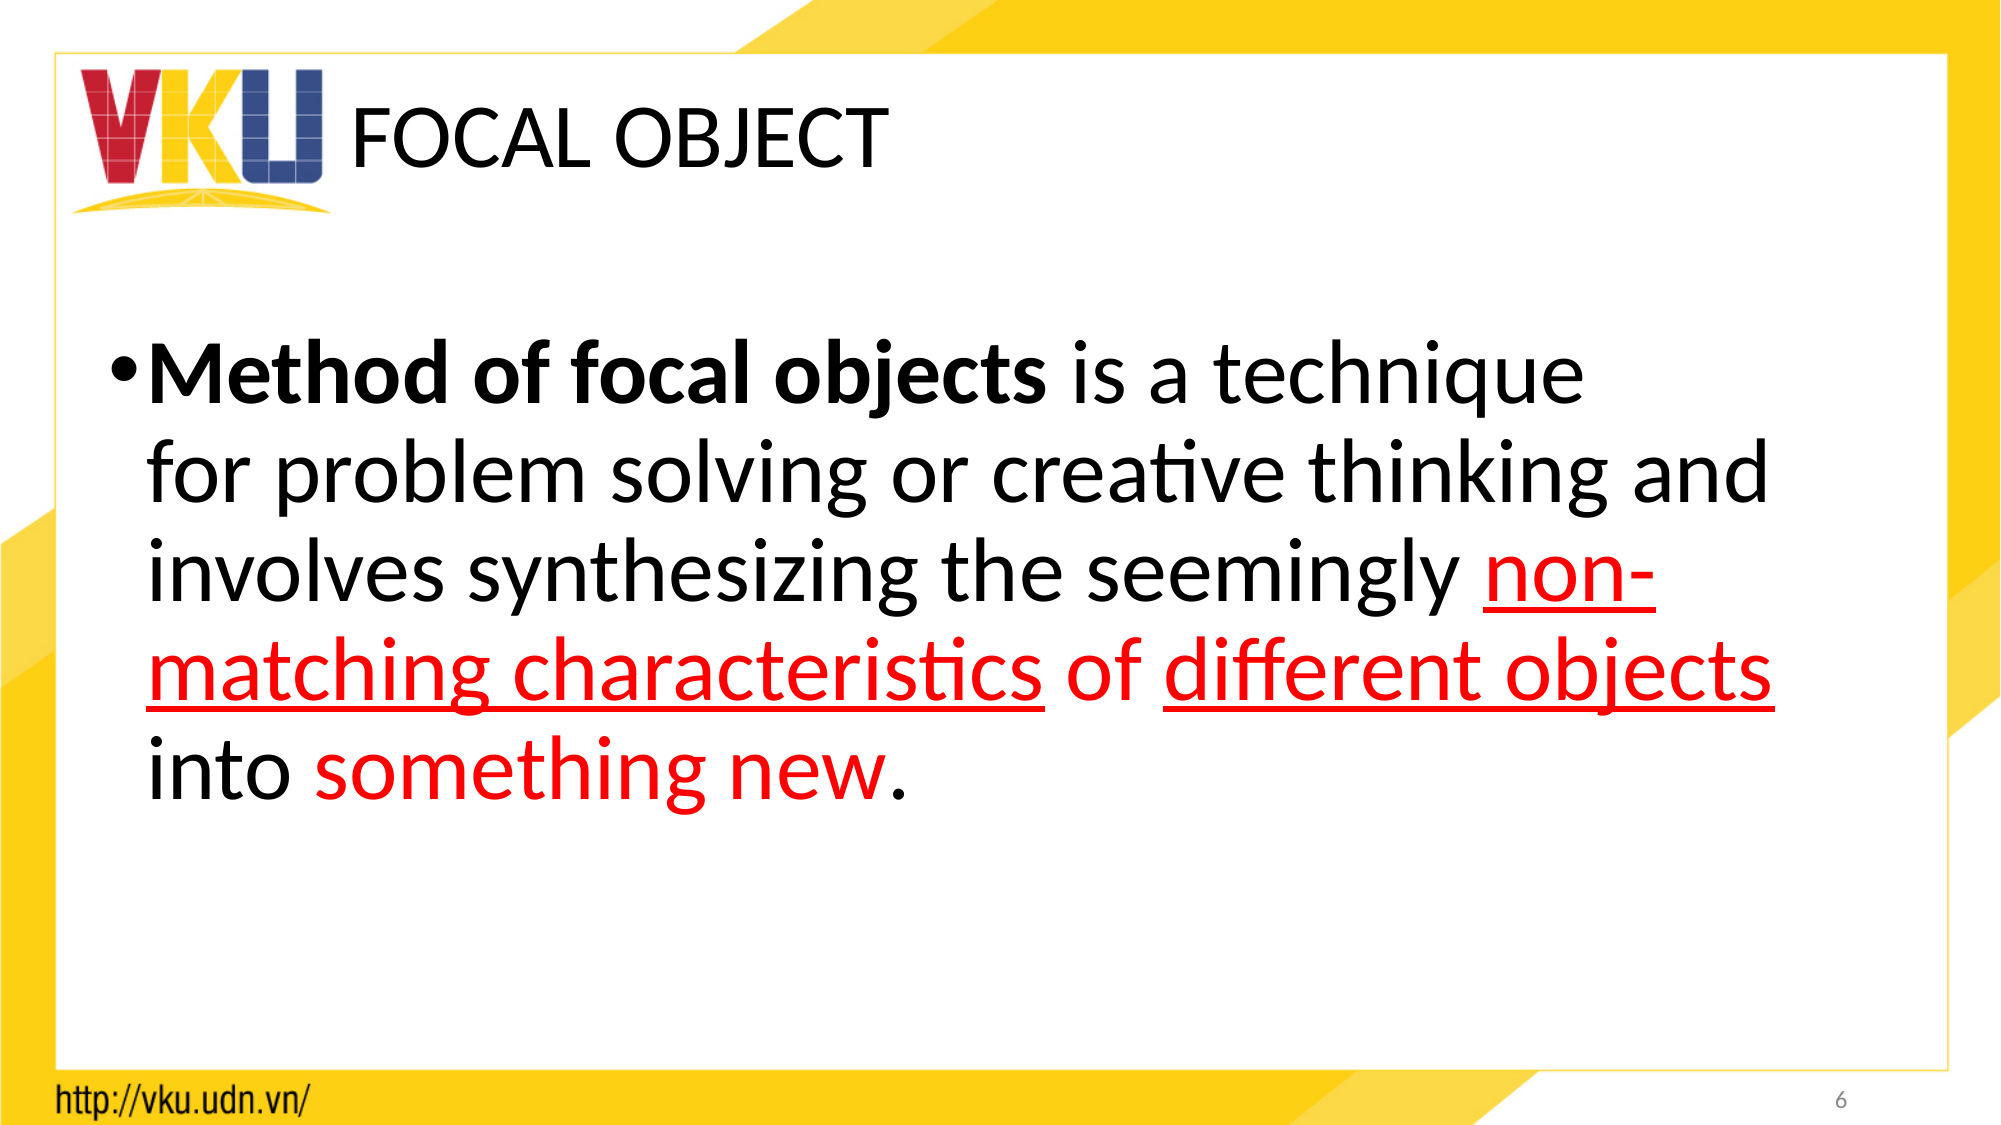

# FOCAL OBJECT
Method of focal objects is a technique for problem solving or creative thinking and involves synthesizing the seemingly non-matching characteristics of different objects into something new.
6